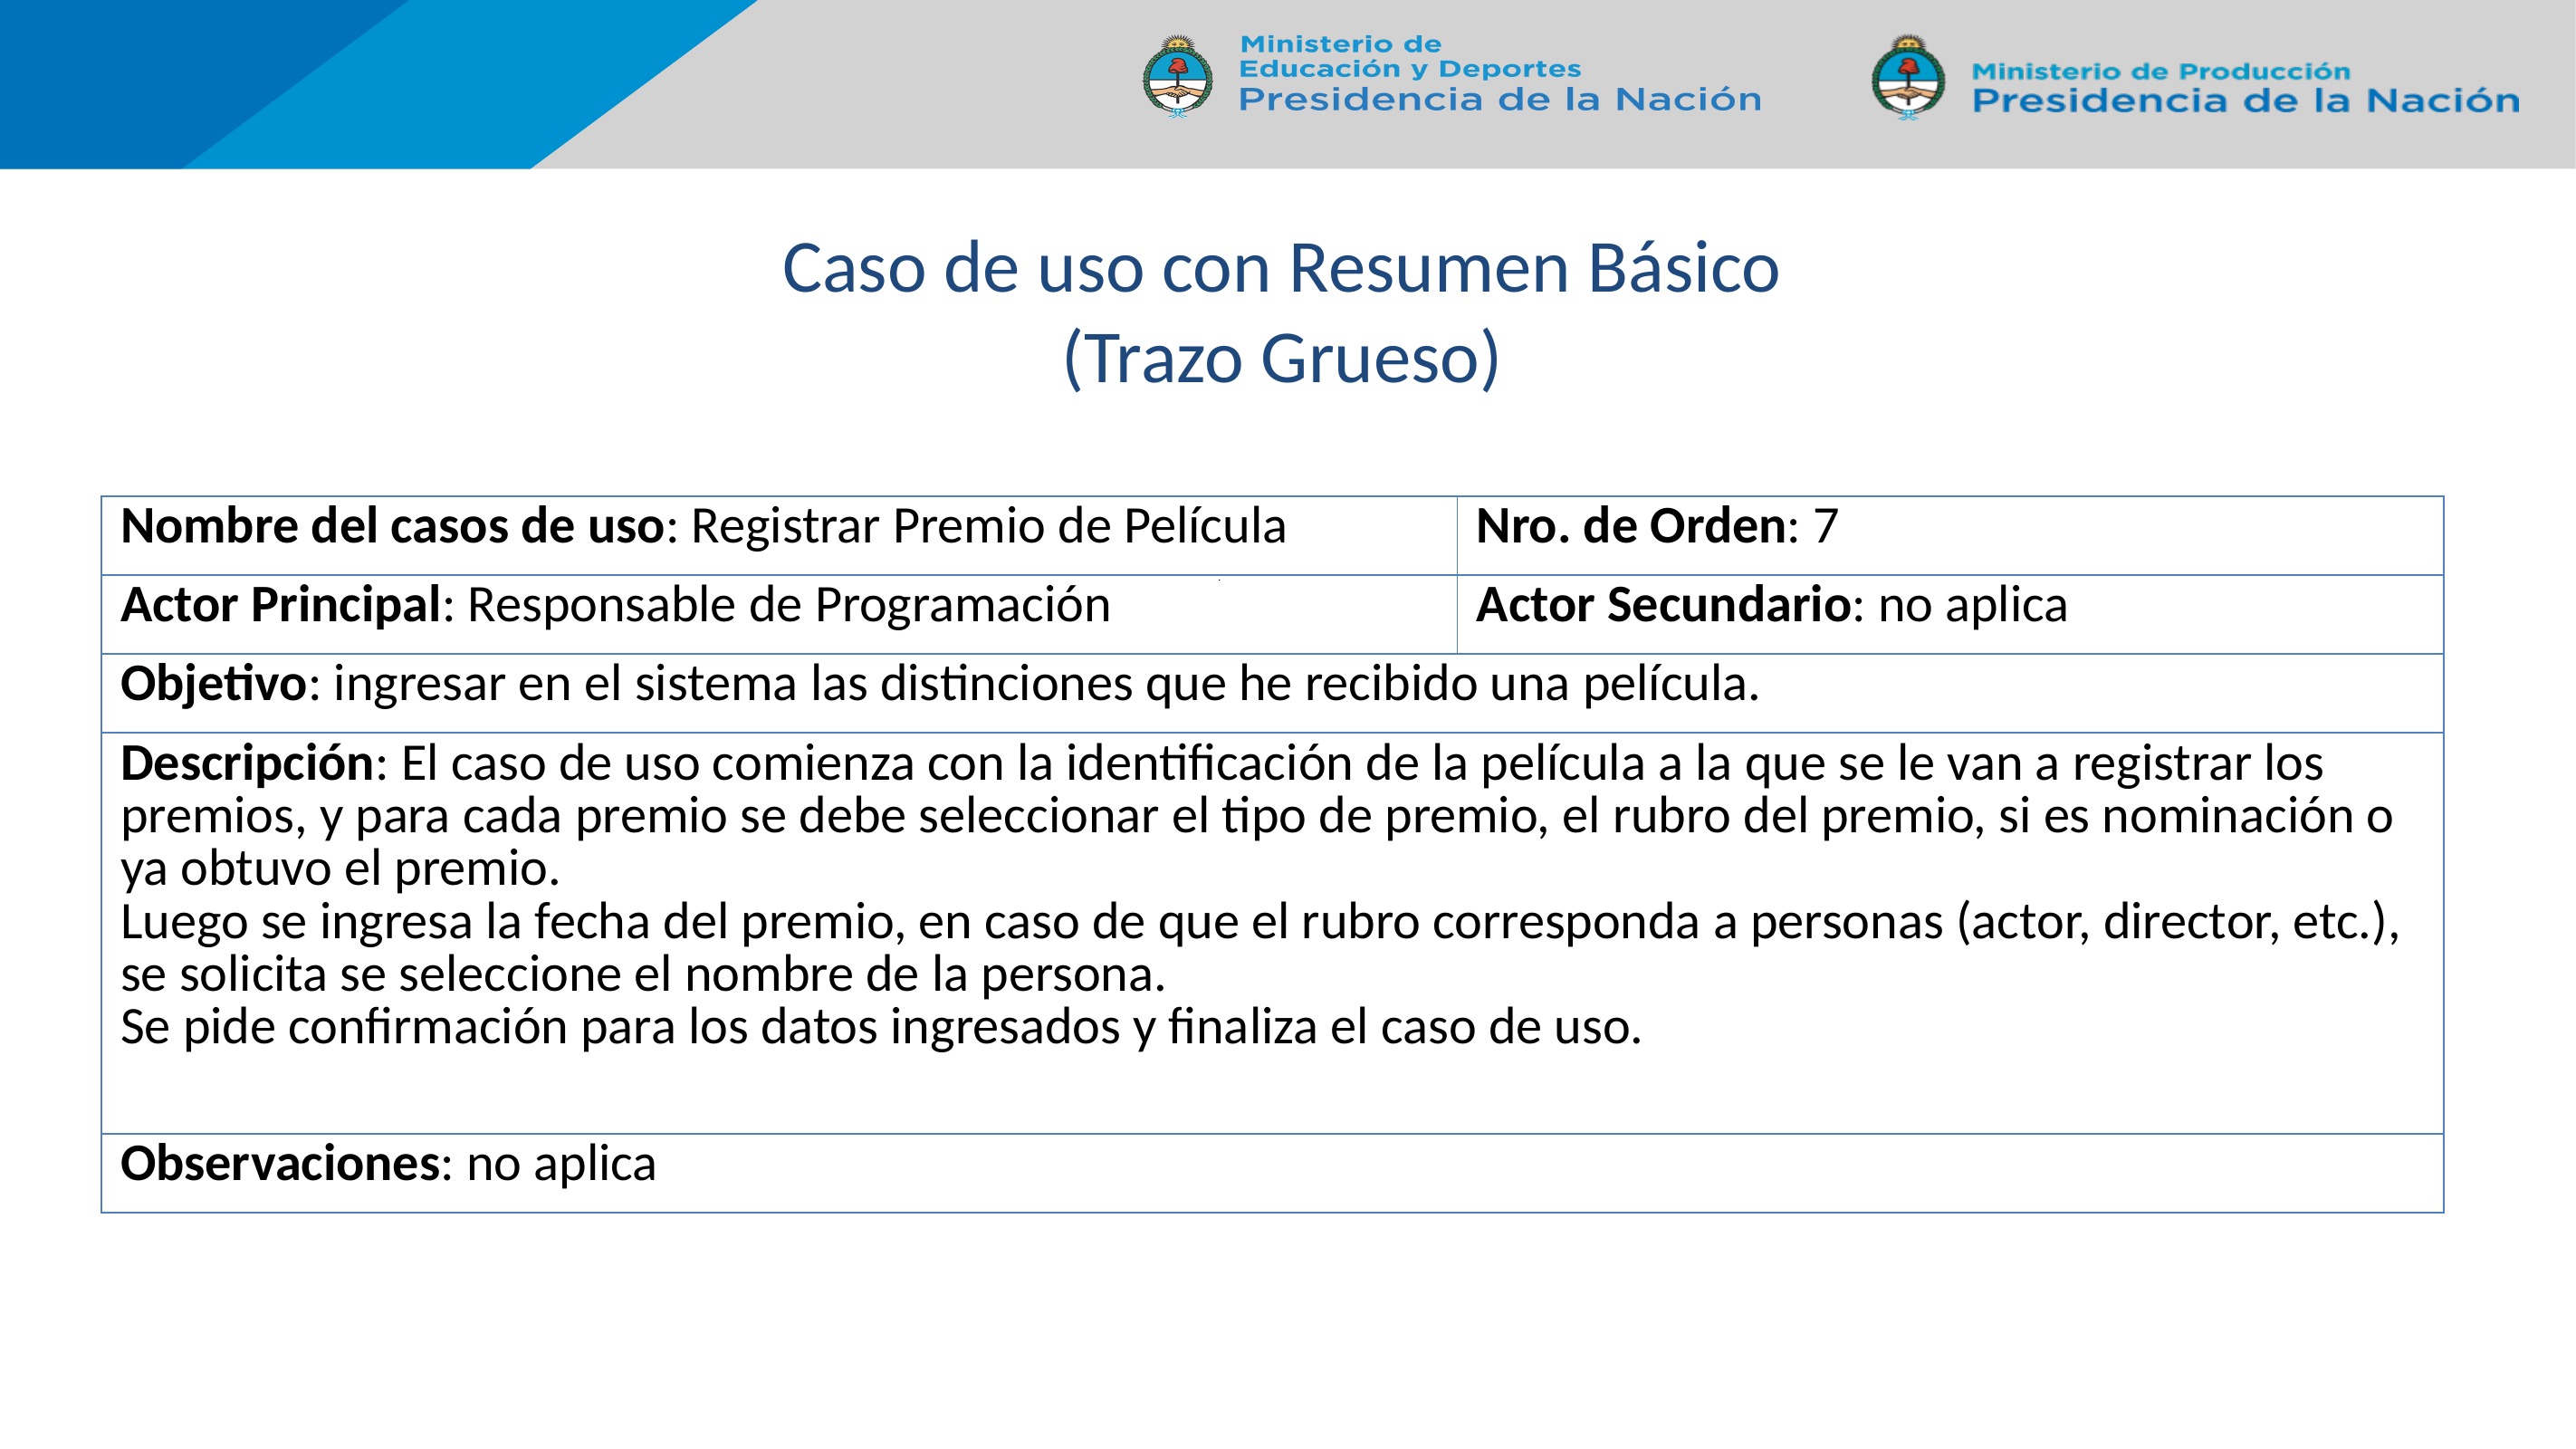

# Caso de uso con Resumen Básico (Trazo Grueso)
| Nombre del casos de uso: Registrar Premio de Película | Nro. de Orden: 7 |
| --- | --- |
| Actor Principal: Responsable de Programación | Actor Secundario: no aplica |
| Objetivo: ingresar en el sistema las distinciones que he recibido una película. |  |
| Descripción: El caso de uso comienza con la identificación de la película a la que se le van a registrar los premios, y para cada premio se debe seleccionar el tipo de premio, el rubro del premio, si es nominación o ya obtuvo el premio. Luego se ingresa la fecha del premio, en caso de que el rubro corresponda a personas (actor, director, etc.), se solicita se seleccione el nombre de la persona. Se pide confirmación para los datos ingresados y finaliza el caso de uso. |  |
| Observaciones: no aplica |  |